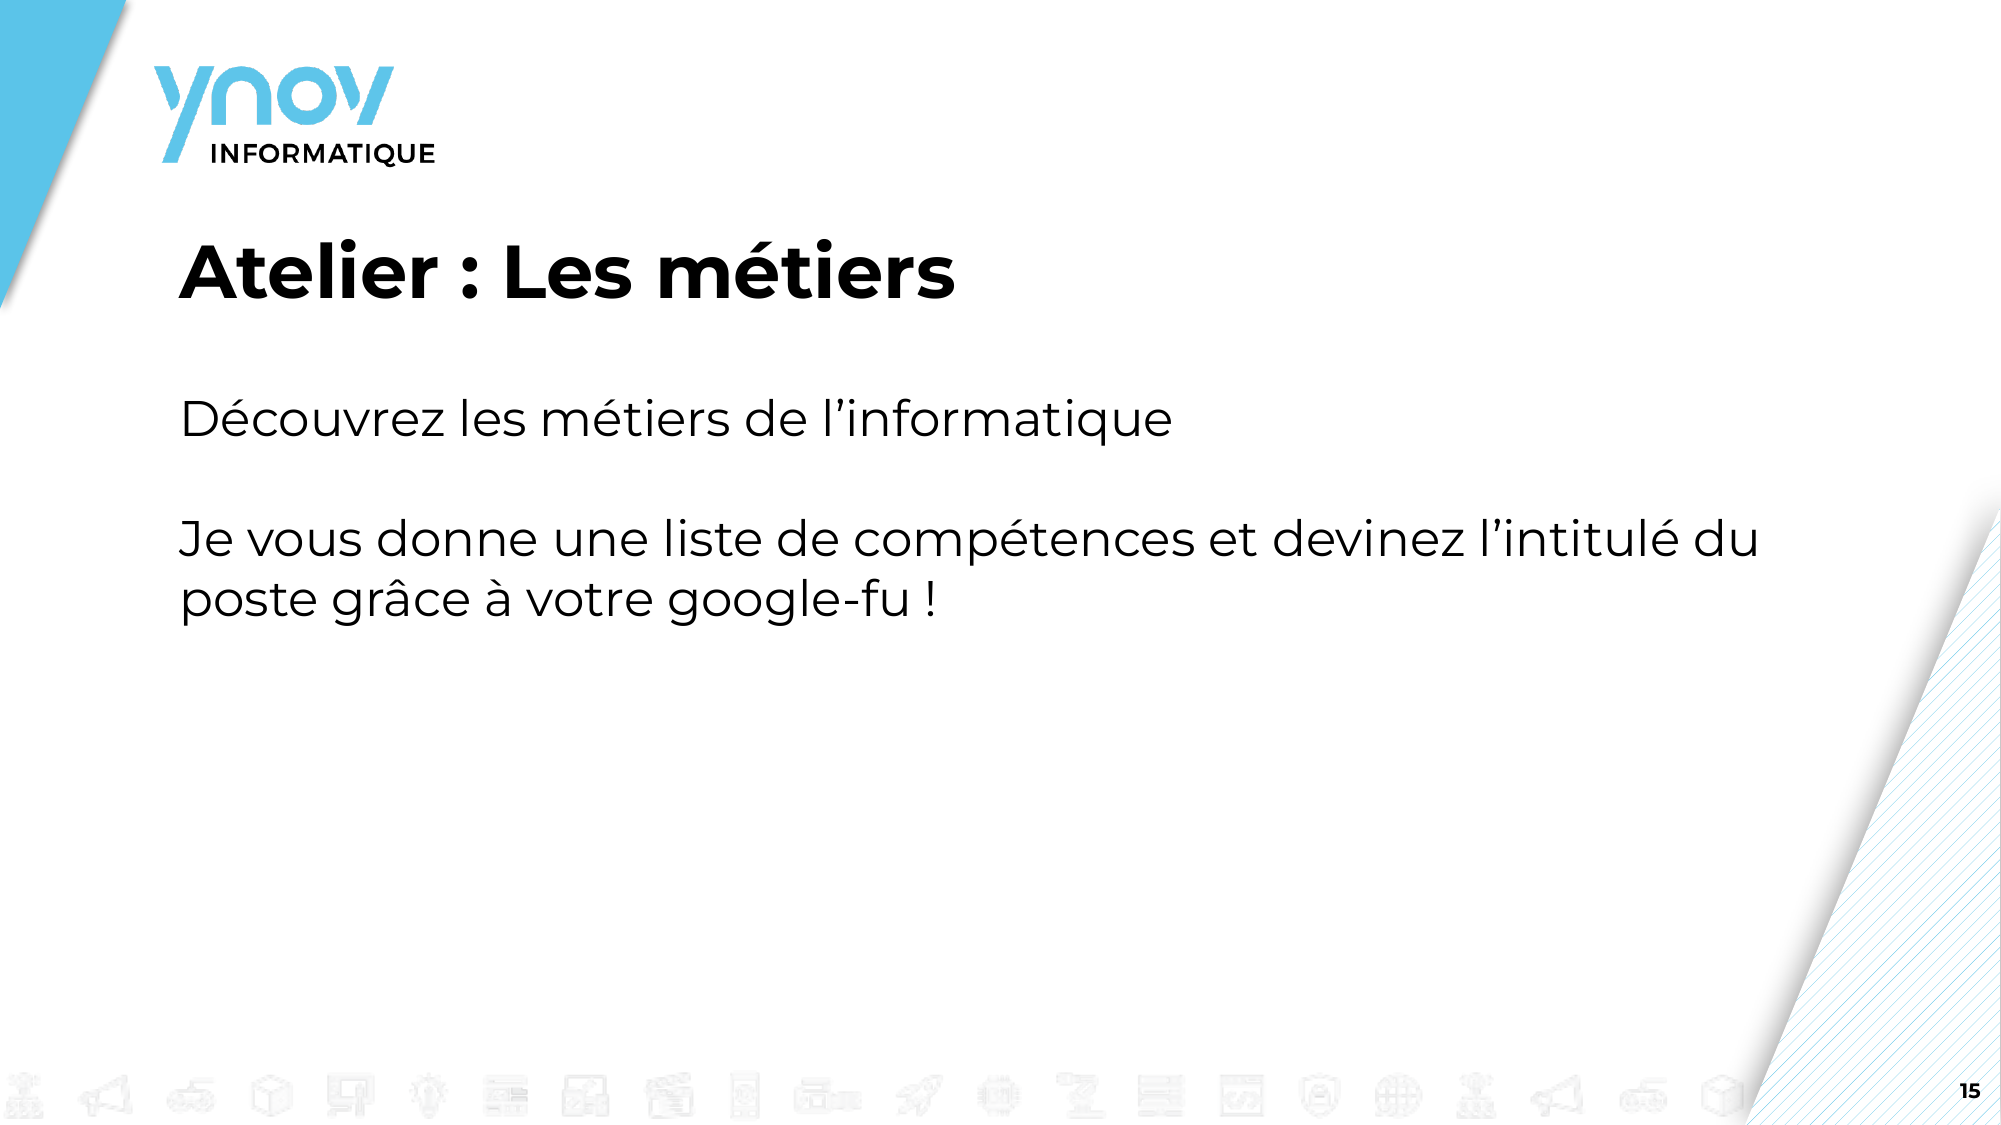

# Atelier : Les métiers
Découvrez les métiers de l’informatique

Je vous donne une liste de compétences et devinez l’intitulé du poste grâce à votre google-fu !